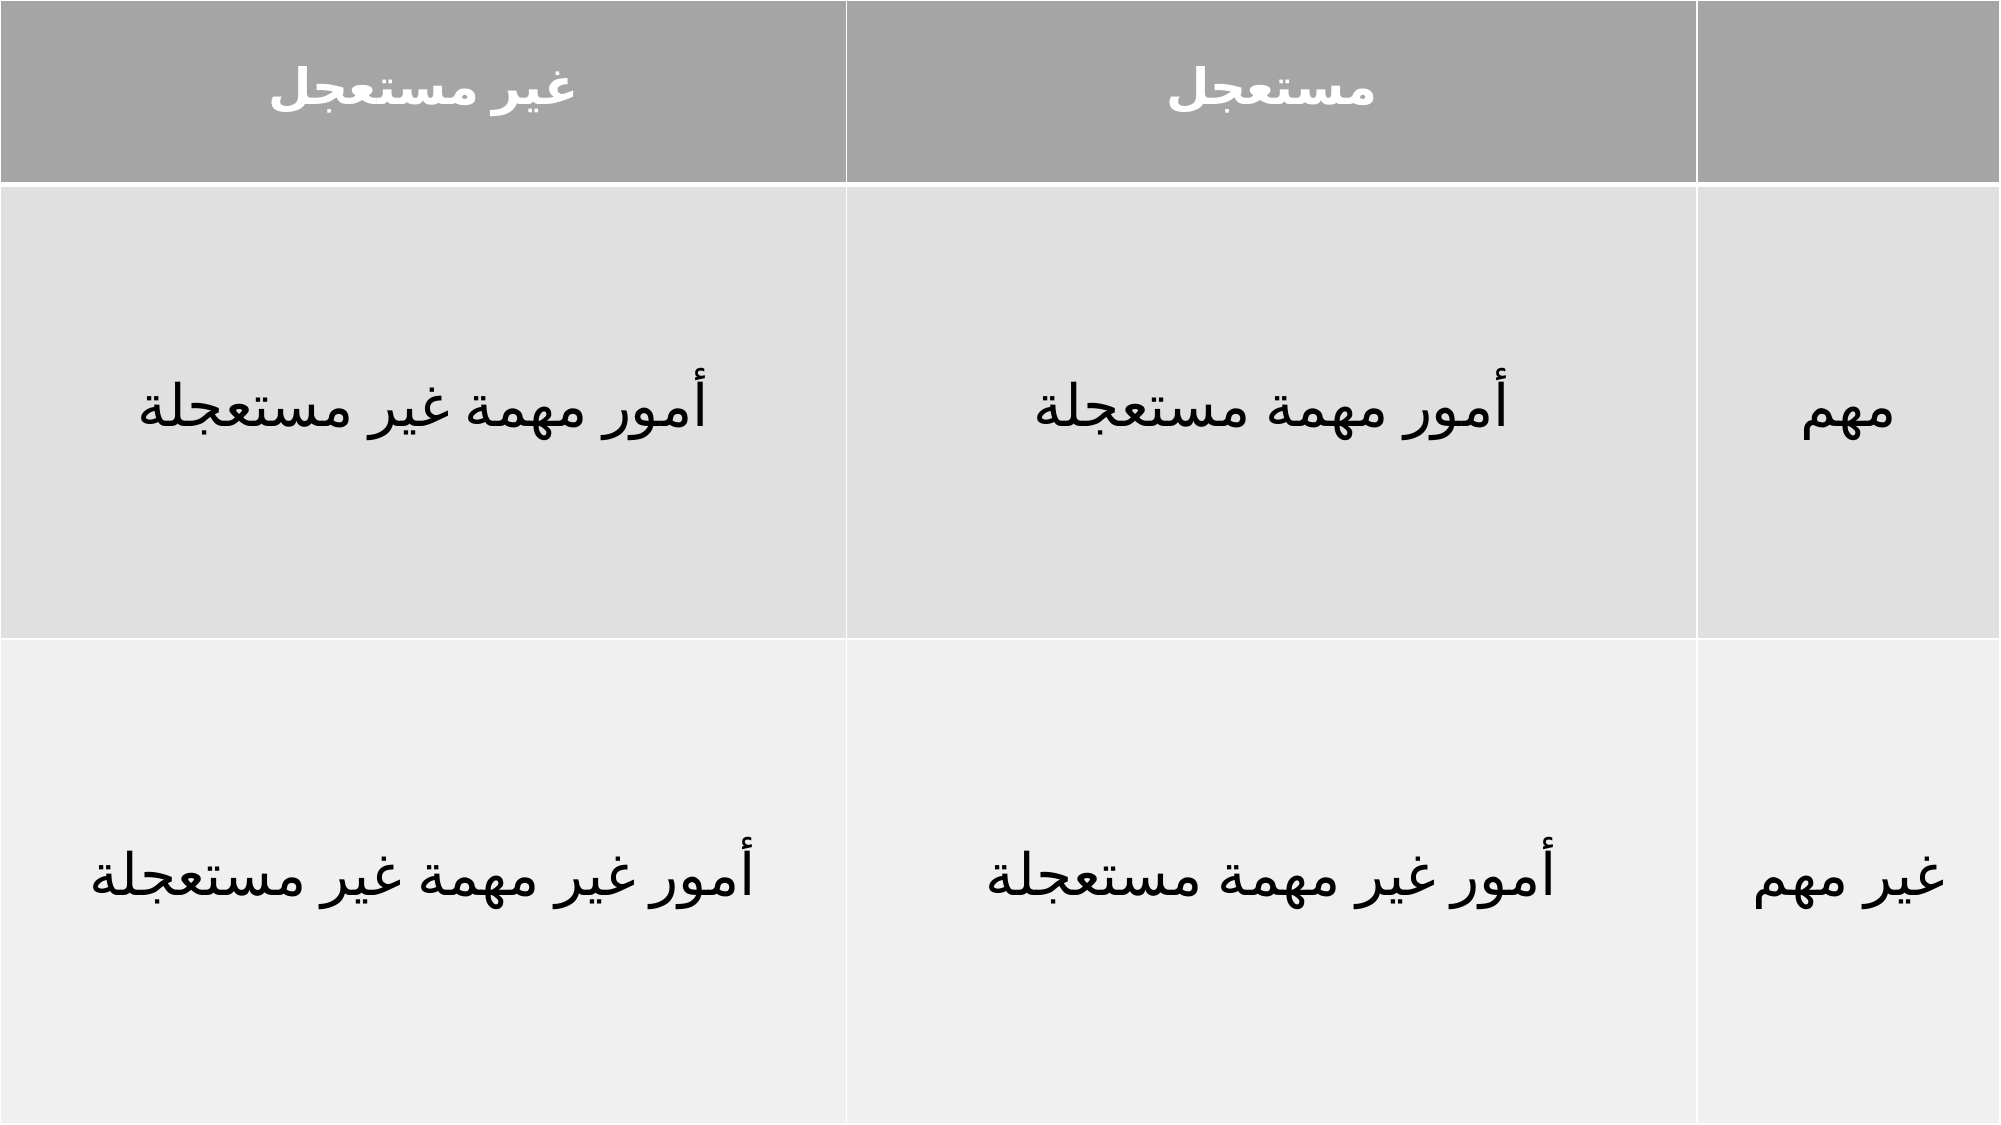

| غير مستعجل | مستعجل |  |
| --- | --- | --- |
| أمور مهمة غير مستعجلة | أمور مهمة مستعجلة | مهم |
| أمور غير مهمة غير مستعجلة | أمور غير مهمة مستعجلة | غير مهم |